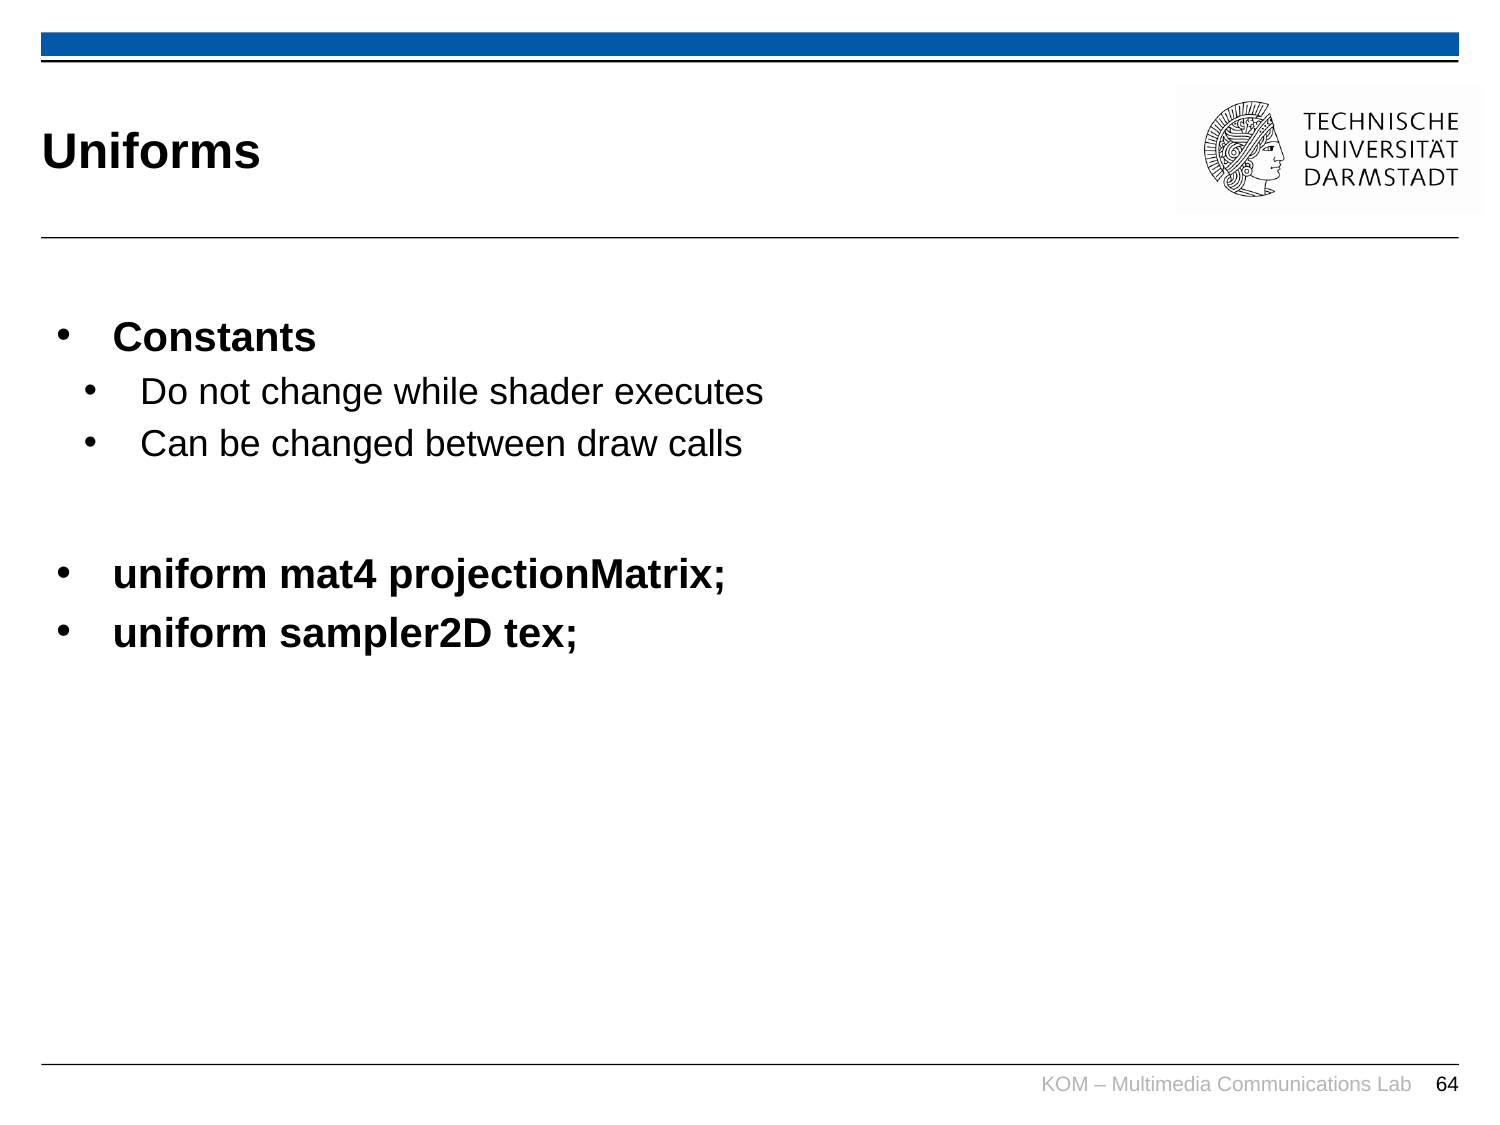

# Uniforms

Constants
Do not change while shader executes
Can be changed between draw calls

uniform mat4 projectionMatrix;
uniform sampler2D tex;